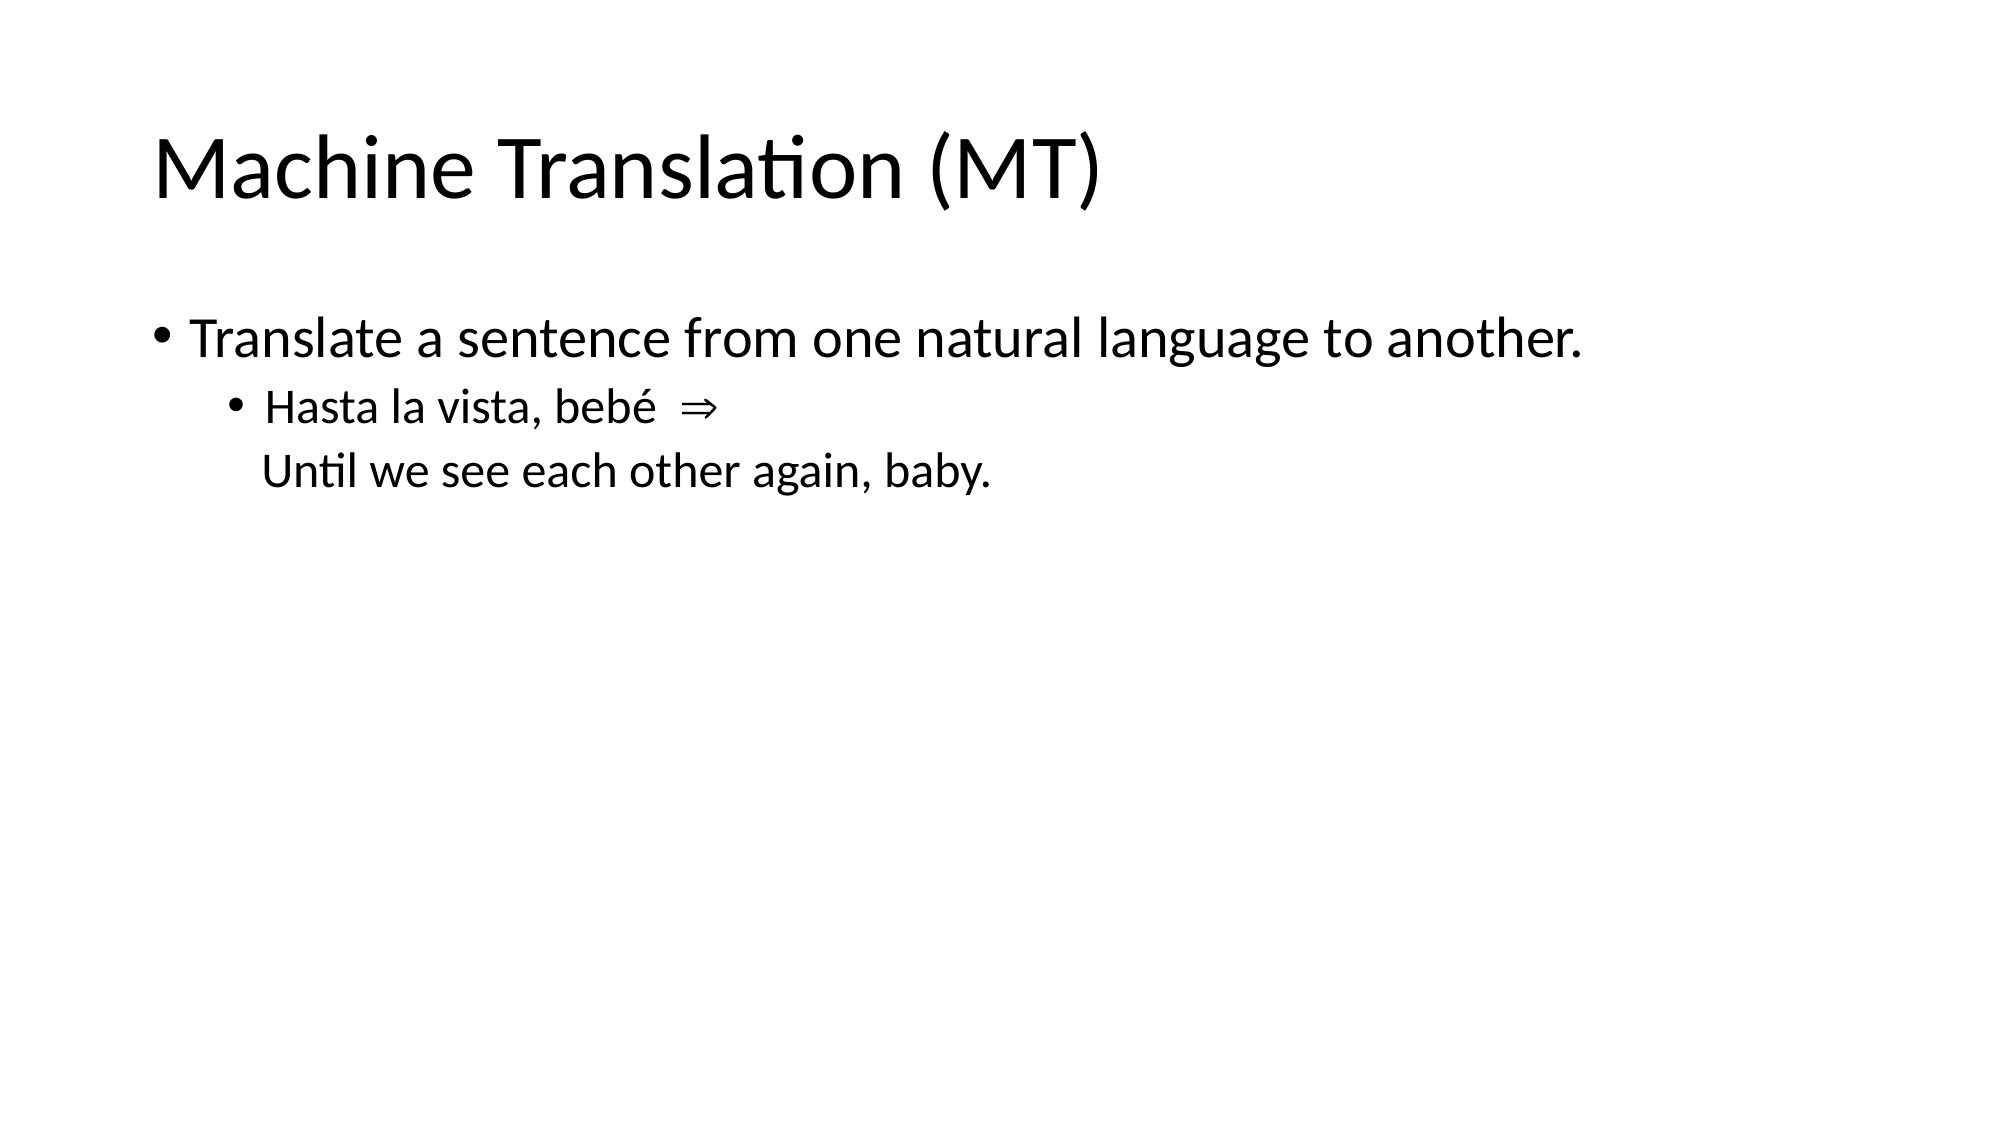

Machine Translation (MT)
Translate a sentence from one natural language to another.
Hasta la vista, bebé  ⇒
   Until we see each other again, baby.